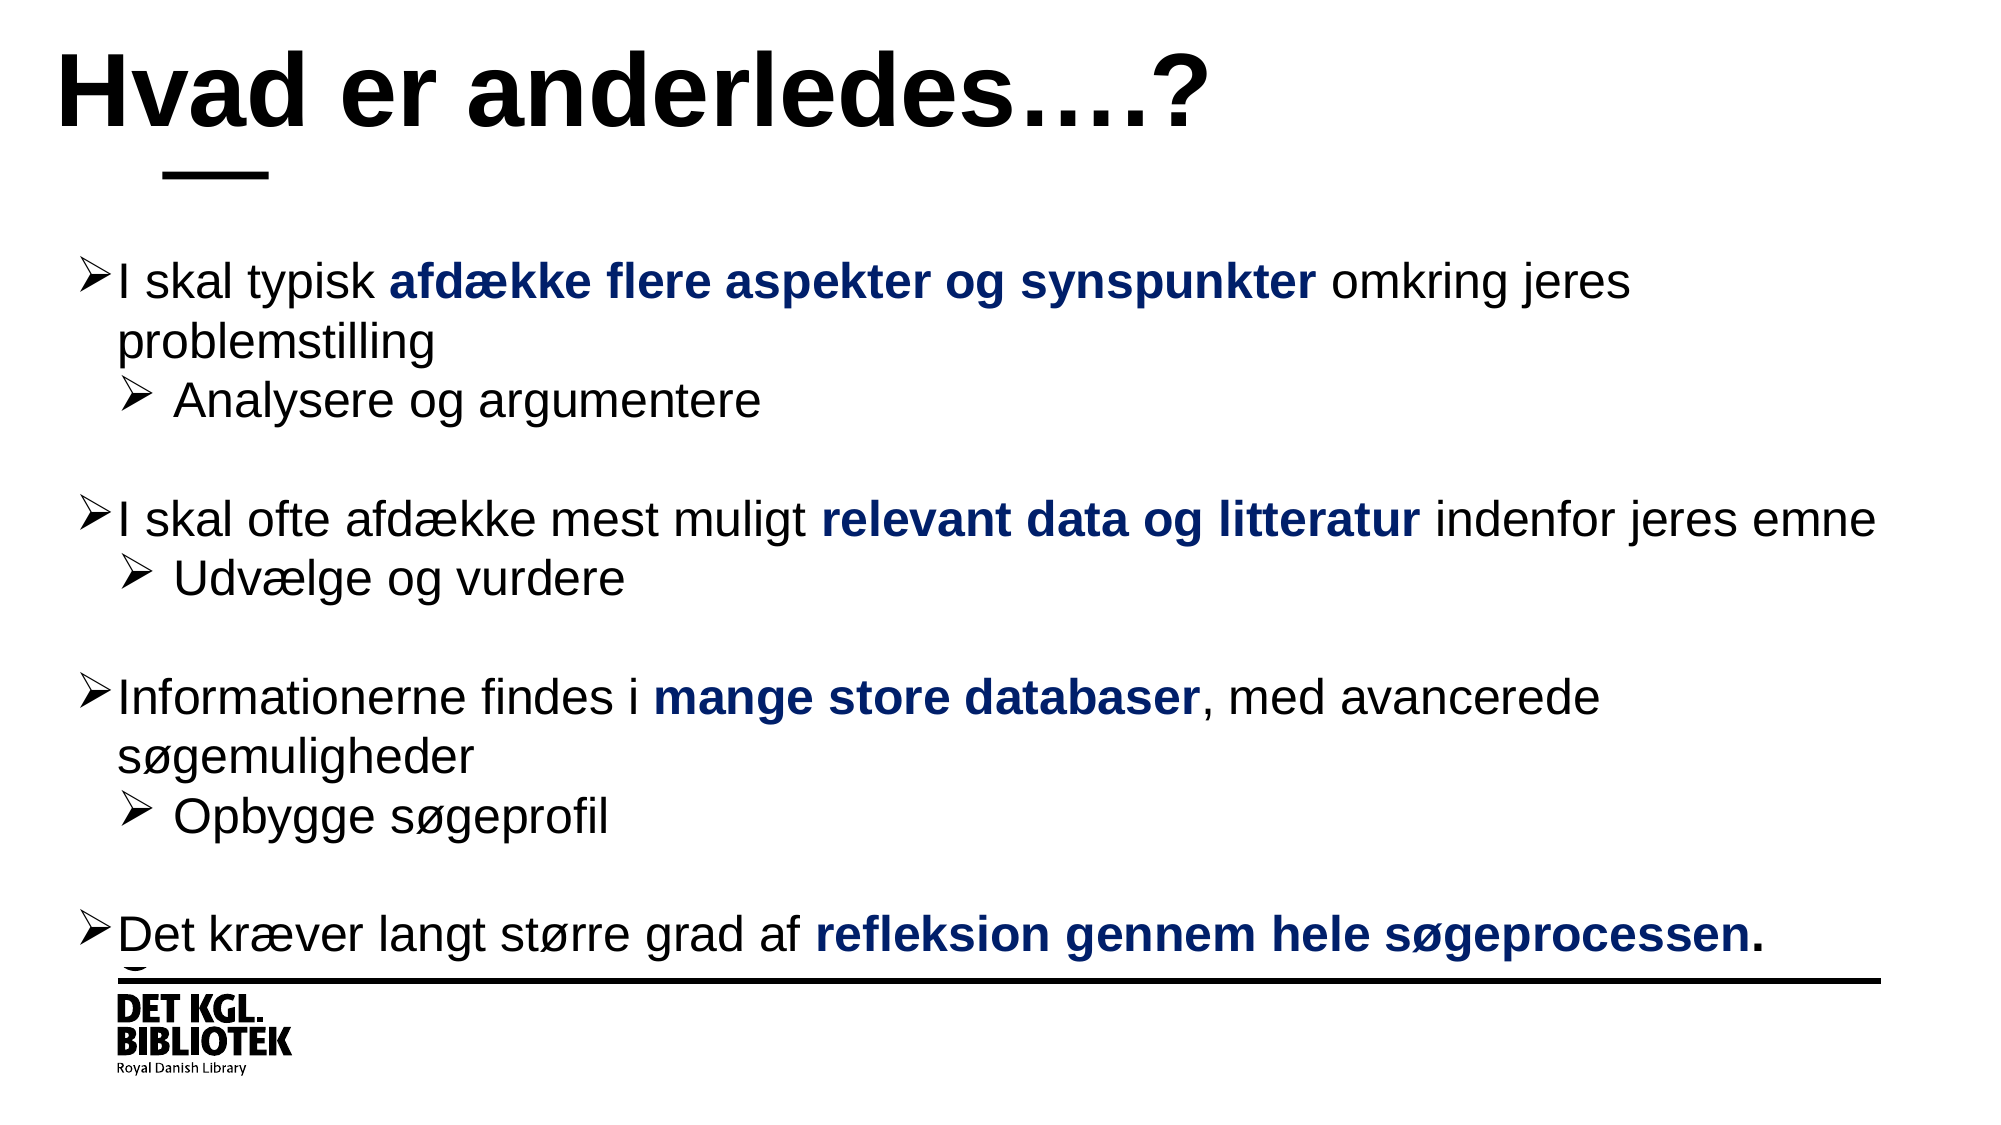

# Hvad er anderledes….?
I skal typisk afdække flere aspekter og synspunkter omkring jeres problemstilling
Analysere og argumentere
I skal ofte afdække mest muligt relevant data og litteratur indenfor jeres emne
Udvælge og vurdere
Informationerne findes i mange store databaser, med avancerede søgemuligheder
Opbygge søgeprofil
Det kræver langt større grad af refleksion gennem hele søgeprocessen.